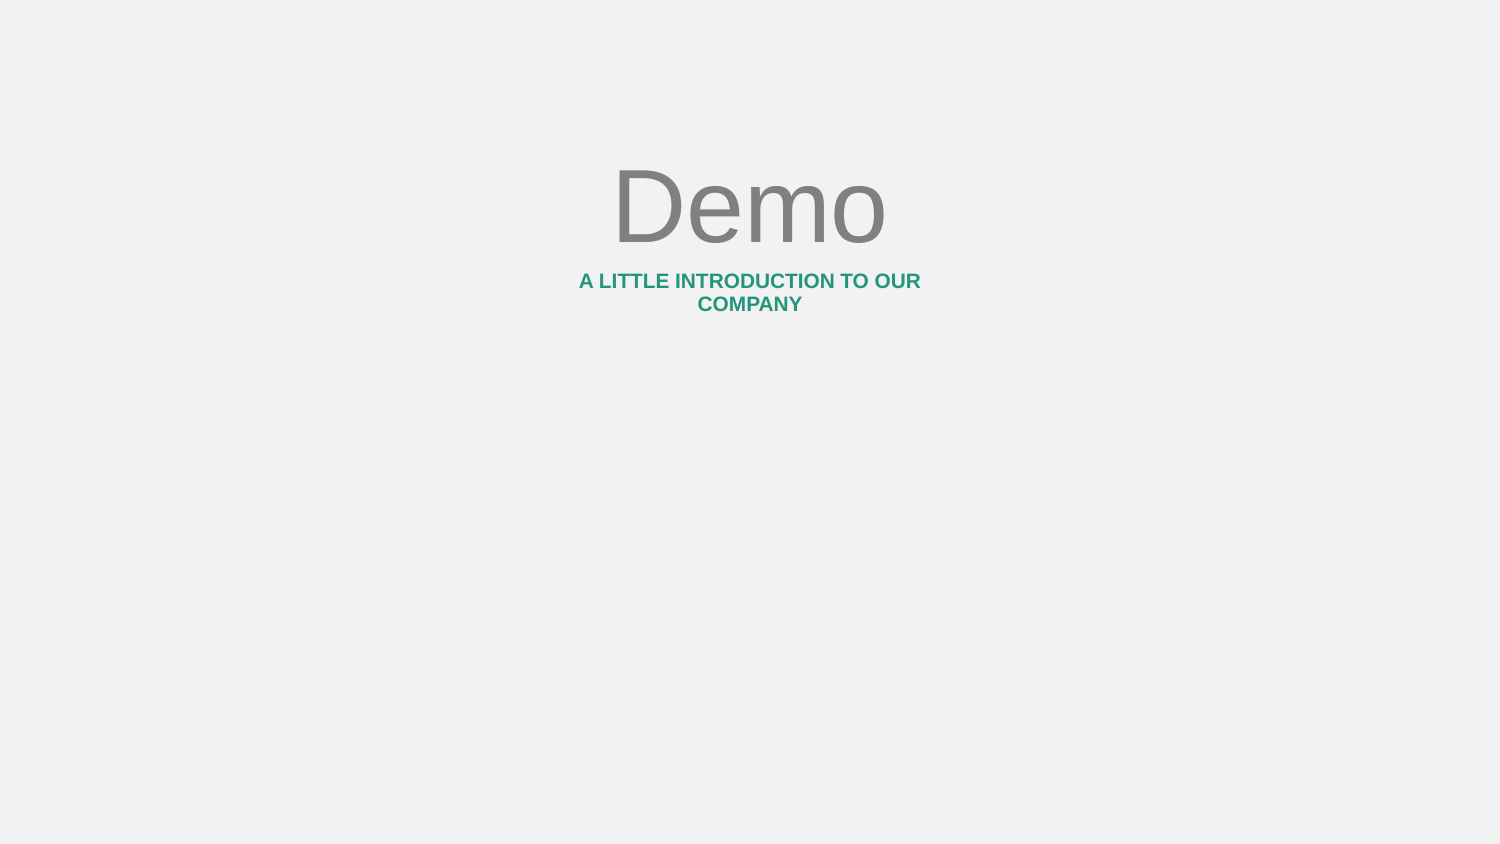

Demo
A LITTLE INTRODUCTION TO OUR COMPANY